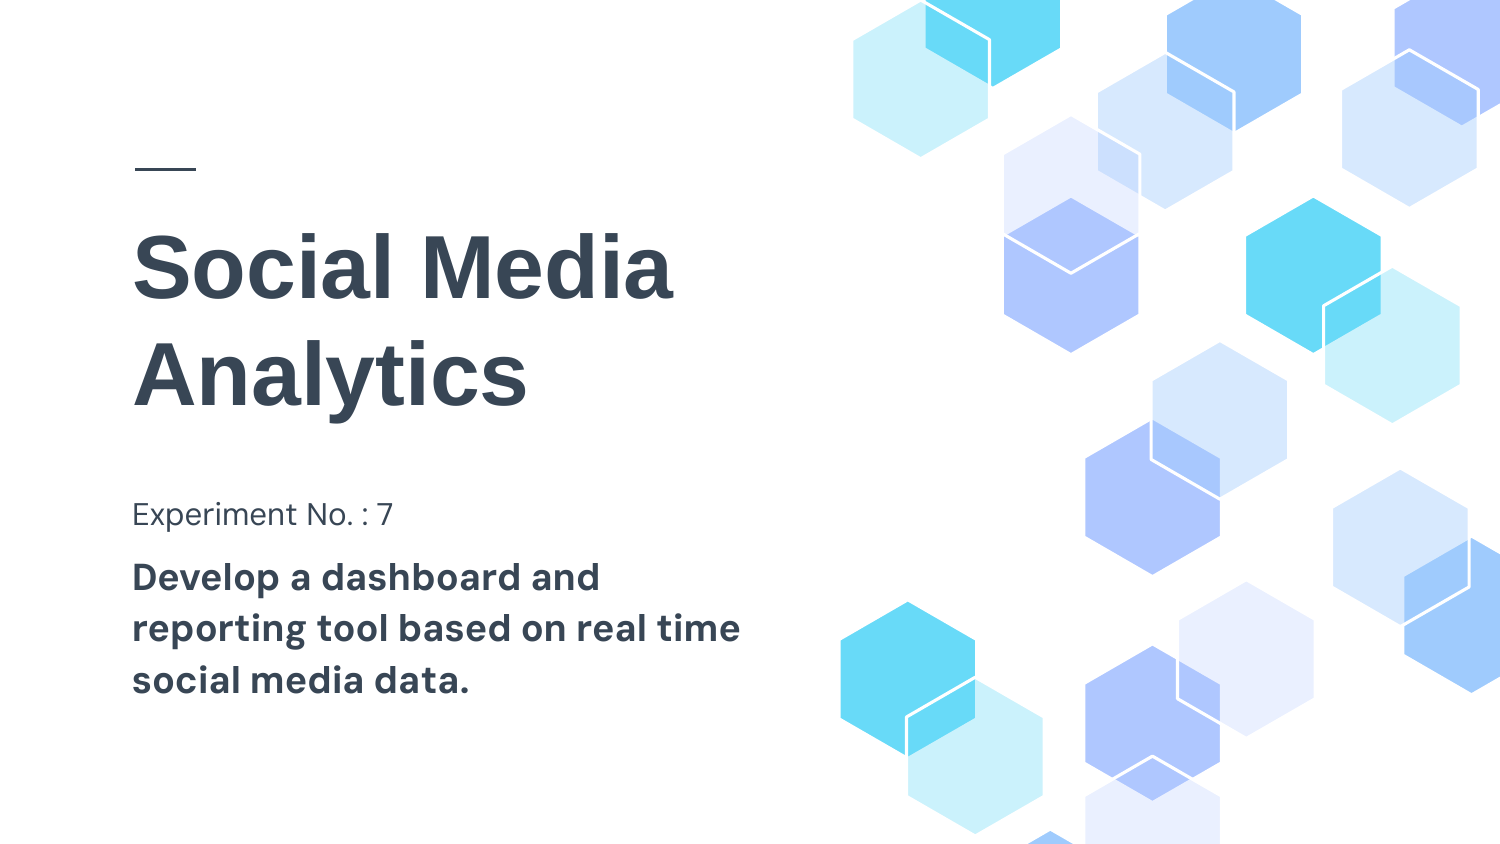

# Social Media Analytics
Experiment No. : 7
Develop a dashboard and reporting tool based on real time social media data.